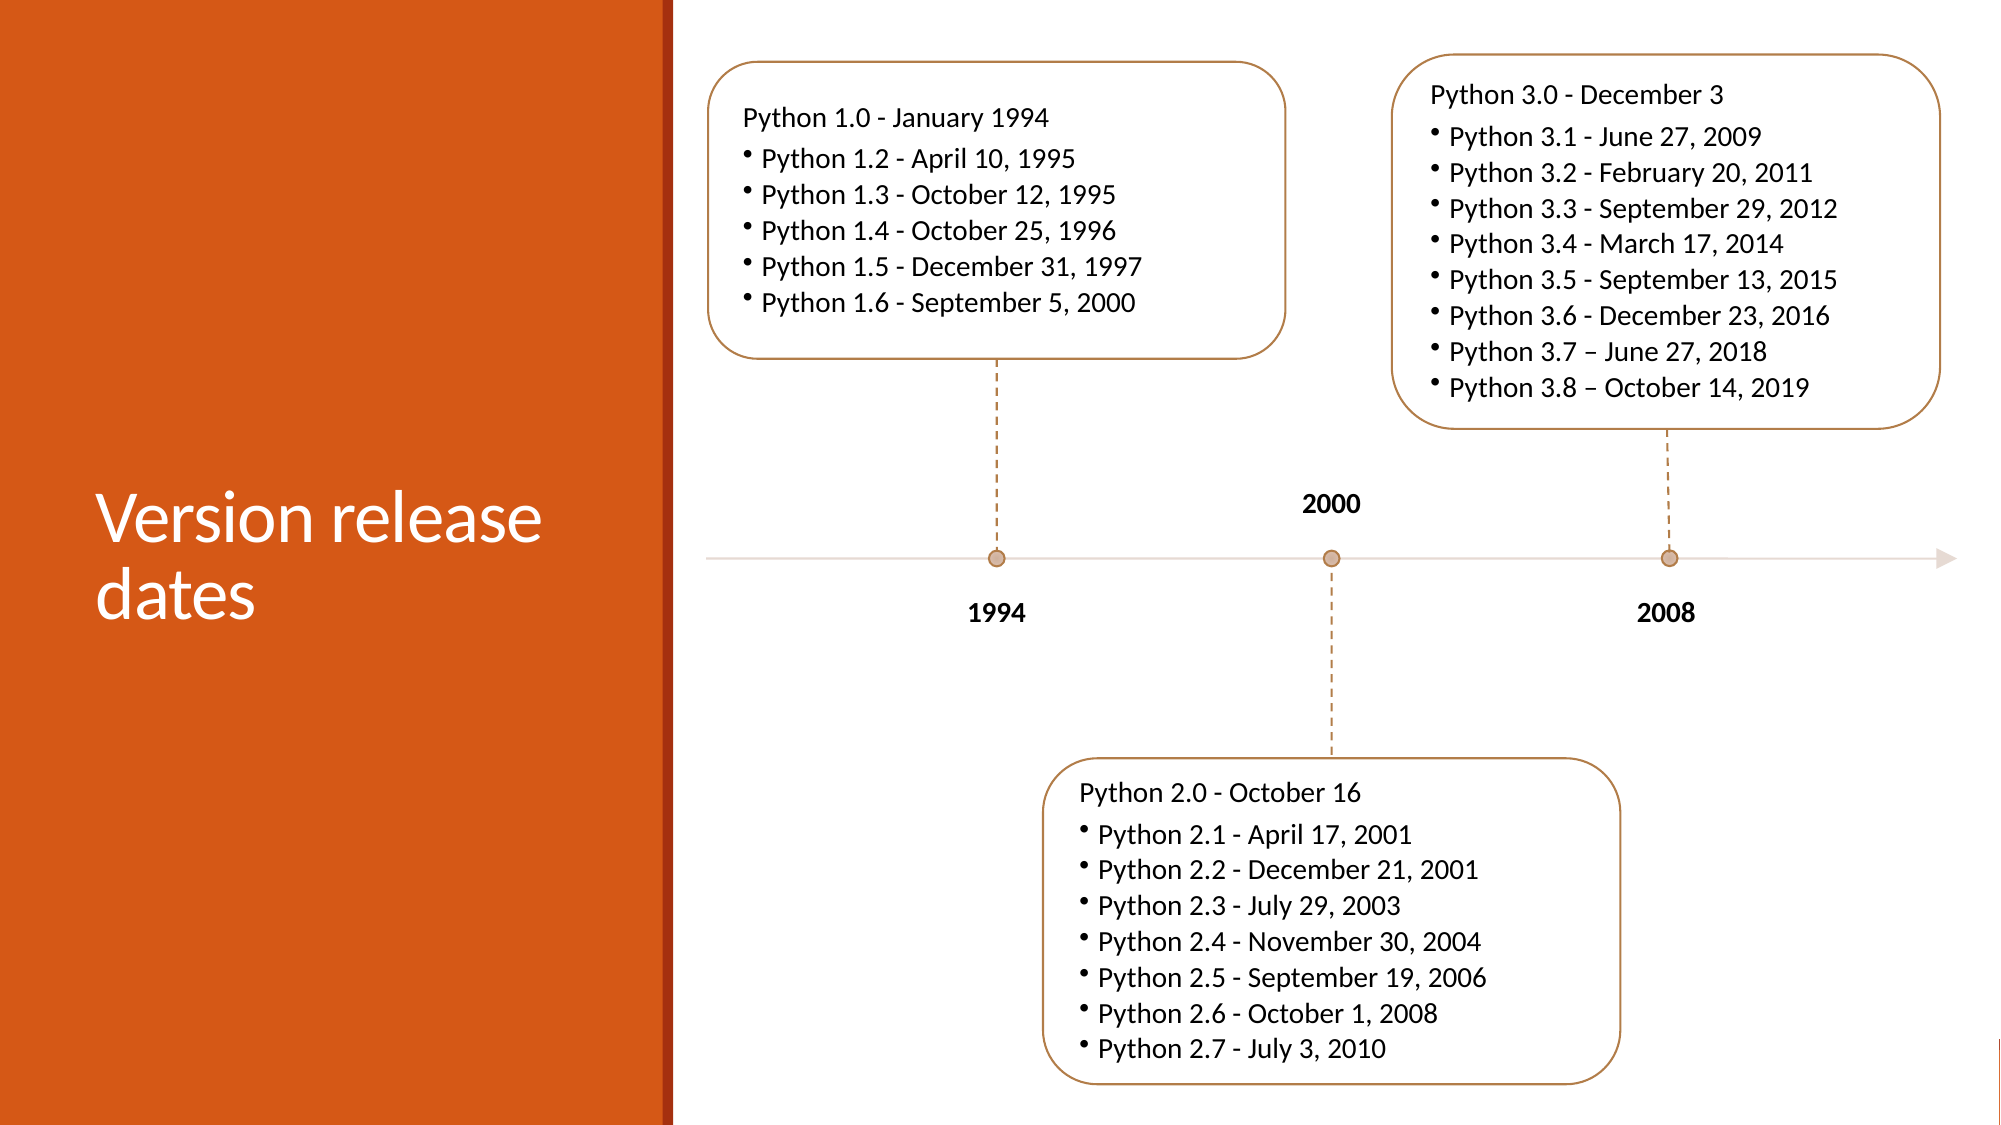

Python 3.0 - December 3
Python 3.1 - June 27, 2009
Python 3.2 - February 20, 2011
Python 3.3 - September 29, 2012
Python 3.4 - March 17, 2014
Python 3.5 - September 13, 2015
Python 3.6 - December 23, 2016
Python 3.7 – June 27, 2018
Python 3.8 – October 14, 2019
Python 1.0 - January 1994
Python 1.2 - April 10, 1995
Python 1.3 - October 12, 1995
Python 1.4 - October 25, 1996
Python 1.5 - December 31, 1997
Python 1.6 - September 5, 2000

2000

1994
2008
Python 2.0 - October 16
Python 2.1 - April 17, 2001
Python 2.2 - December 21, 2001
Python 2.3 - July 29, 2003
Python 2.4 - November 30, 2004
Python 2.5 - September 19, 2006
Python 2.6 - October 1, 2008
Python 2.7 - July 3, 2010
# Version release dates